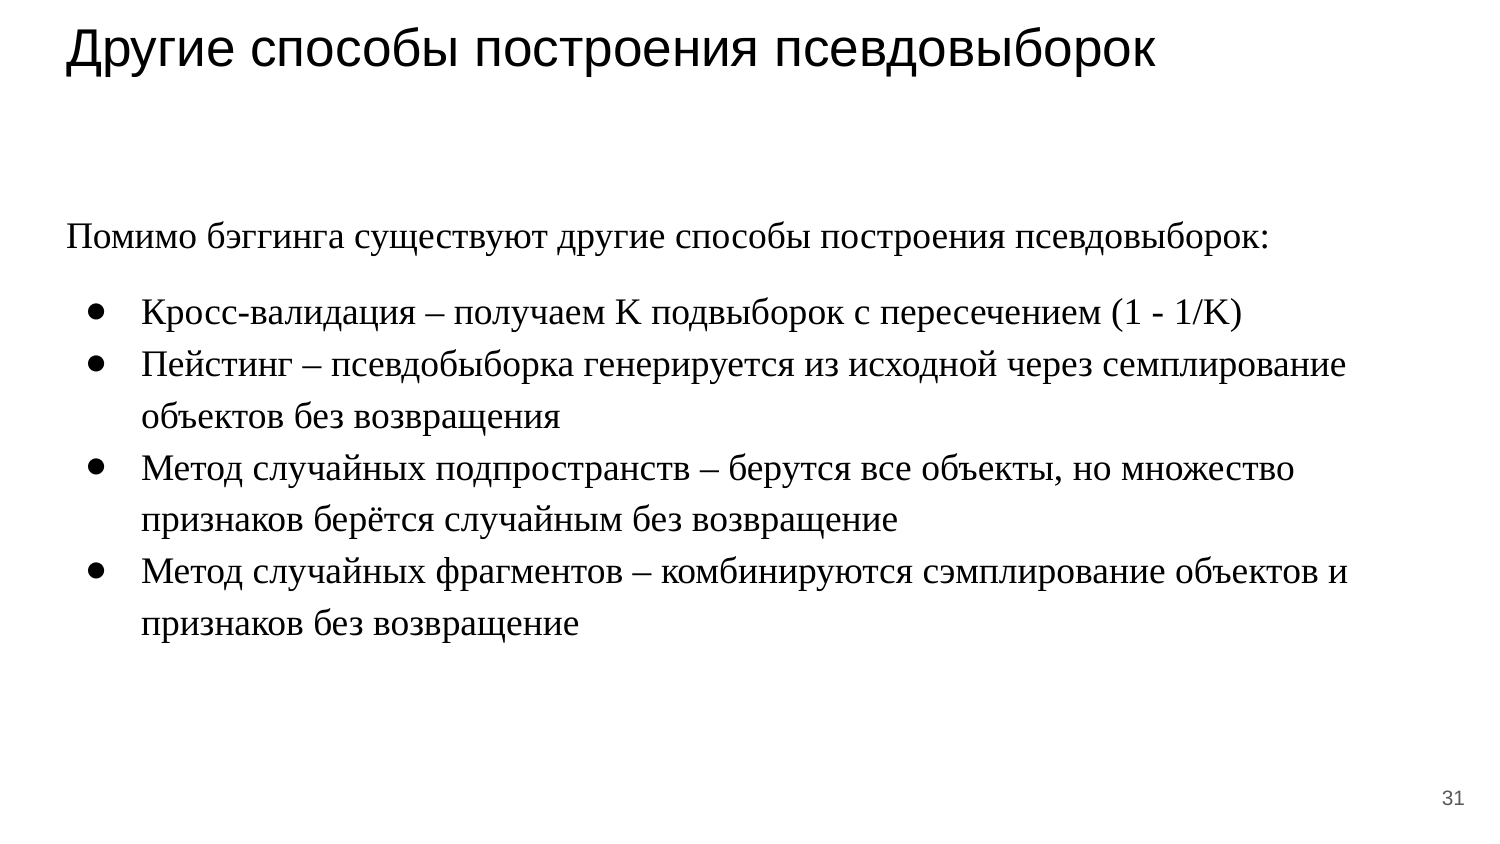

# Другие способы построения псевдовыборок
Помимо бэггинга существуют другие способы построения псевдовыборок:
Кросс-валидация – получаем K подвыборок с пересечением (1 - 1/K)
Пейстинг – псевдобыборка генерируется из исходной через семплирование объектов без возвращения
Метод случайных подпространств – берутся все объекты, но множество признаков берётся случайным без возвращение
Метод случайных фрагментов – комбинируются сэмплирование объектов и признаков без возвращение

31